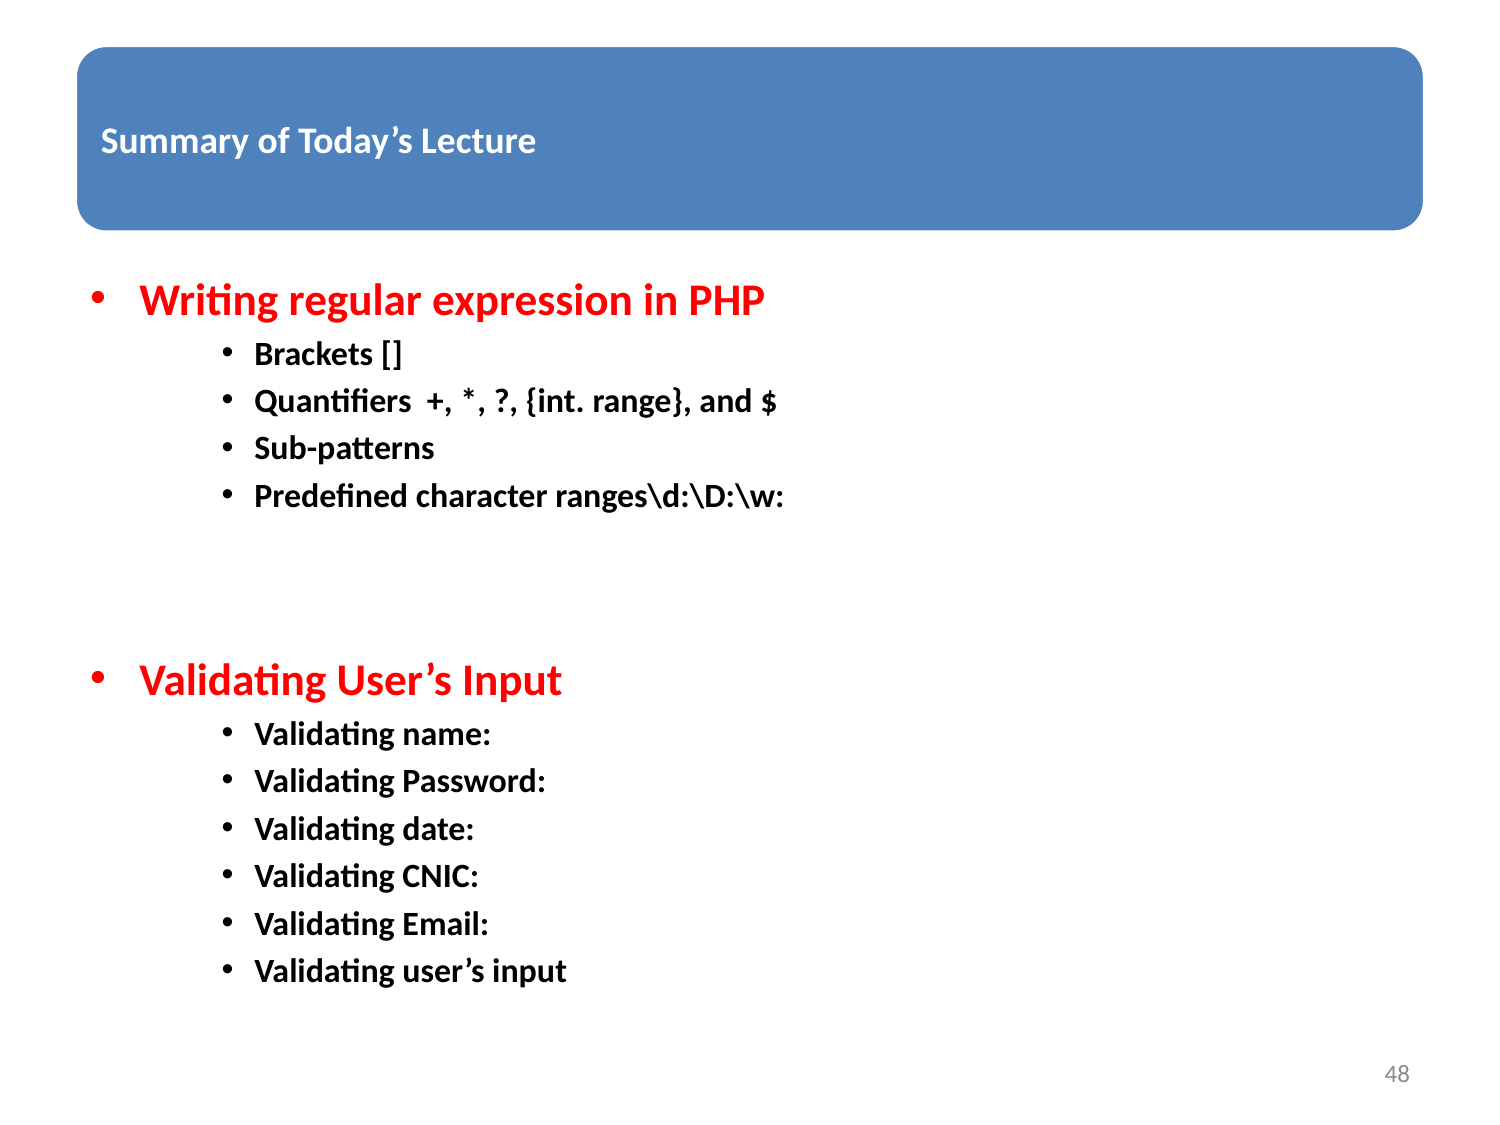

Summary of Today’s Lecture
Writing regular expression in PHP
Brackets []
Quantifiers  +, *, ?, {int. range}, and $
Sub-patterns
Predefined character ranges\d:\D:\w:

Validating User’s Input
Validating name:
Validating Password:
Validating date:
Validating CNIC:
Validating Email:
Validating user’s input

48